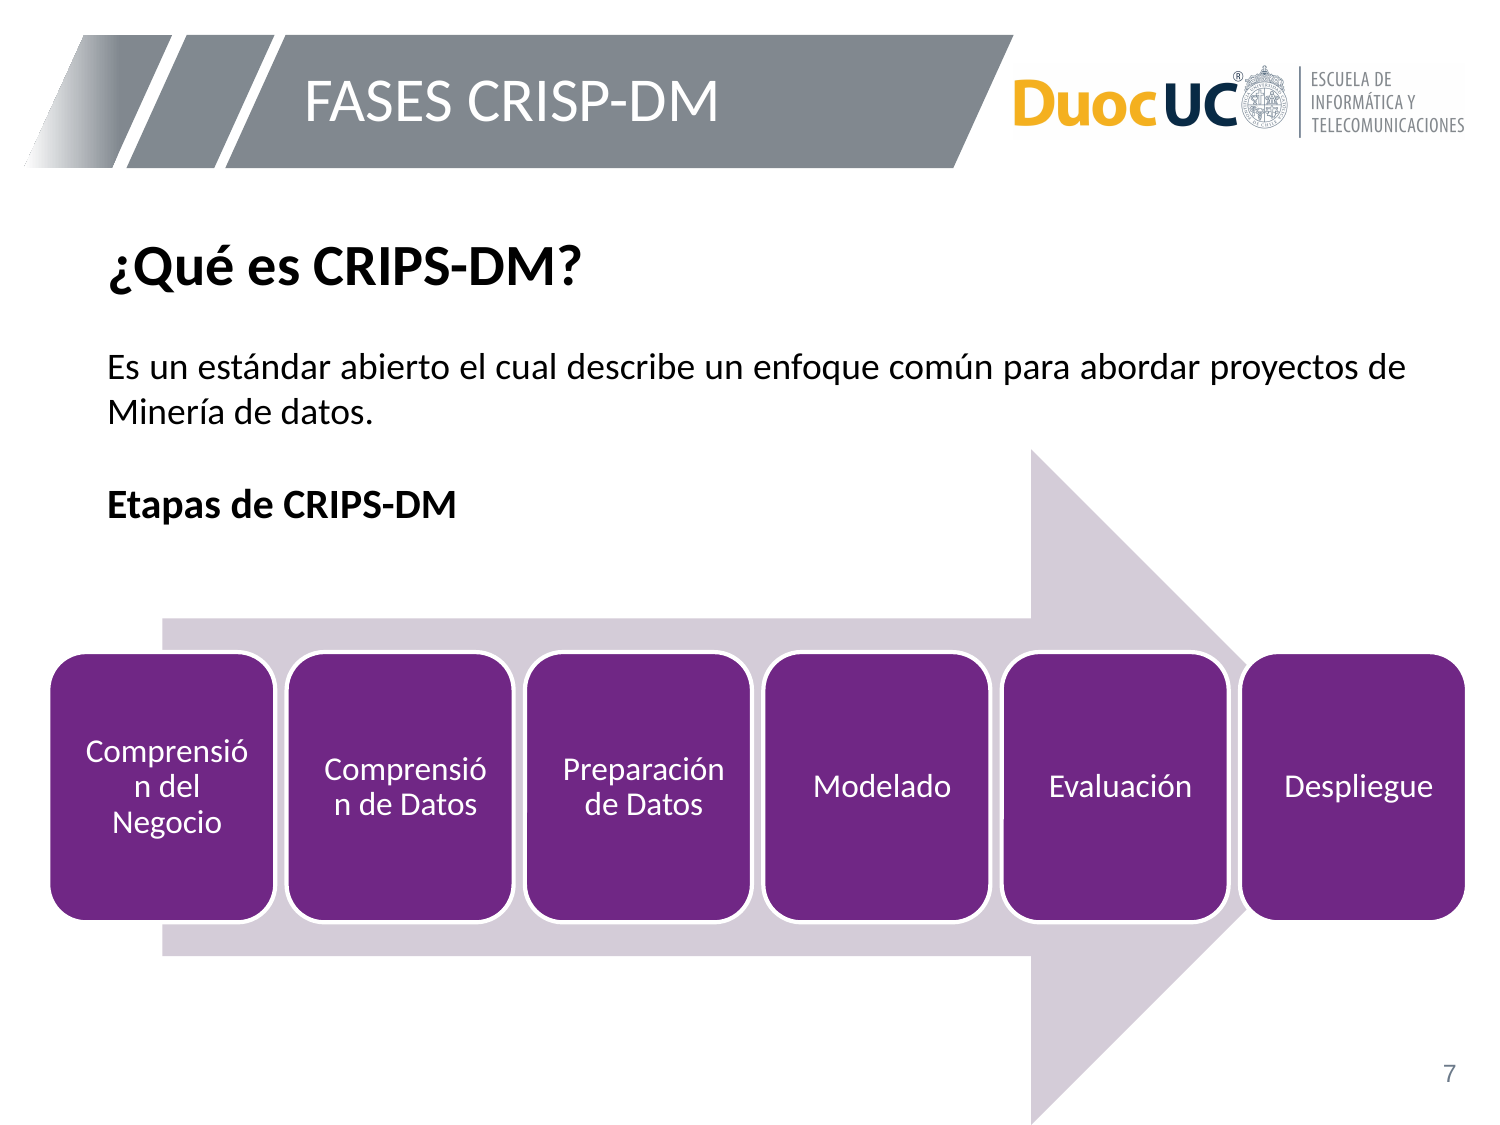

# FASES CRISP-DM
¿Qué es CRIPS-DM?

Es un estándar abierto el cual describe un enfoque común para abordar proyectos de
Minería de datos.

Etapas de CRIPS-DM

Comprensión del Negocio
Comprensión de Datos
Preparación de Datos
Modelado
Evaluación
Despliegue